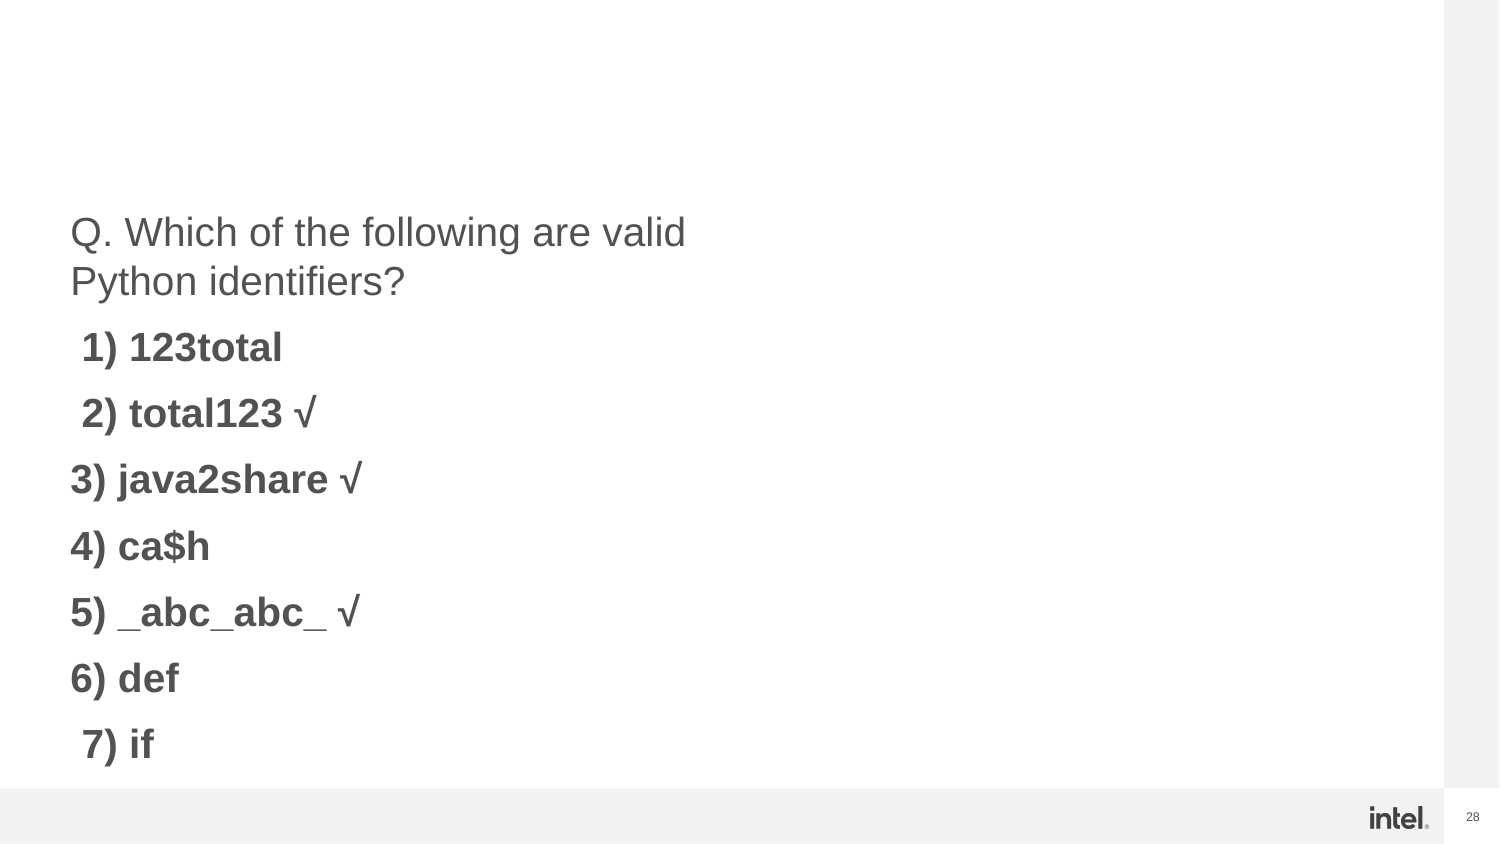

#
Q. Which of the following are valid Python identifiers?
 1) 123total
 2) total123 √
3) java2share √
4) ca$h
5) _abc_abc_ √
6) def
 7) if